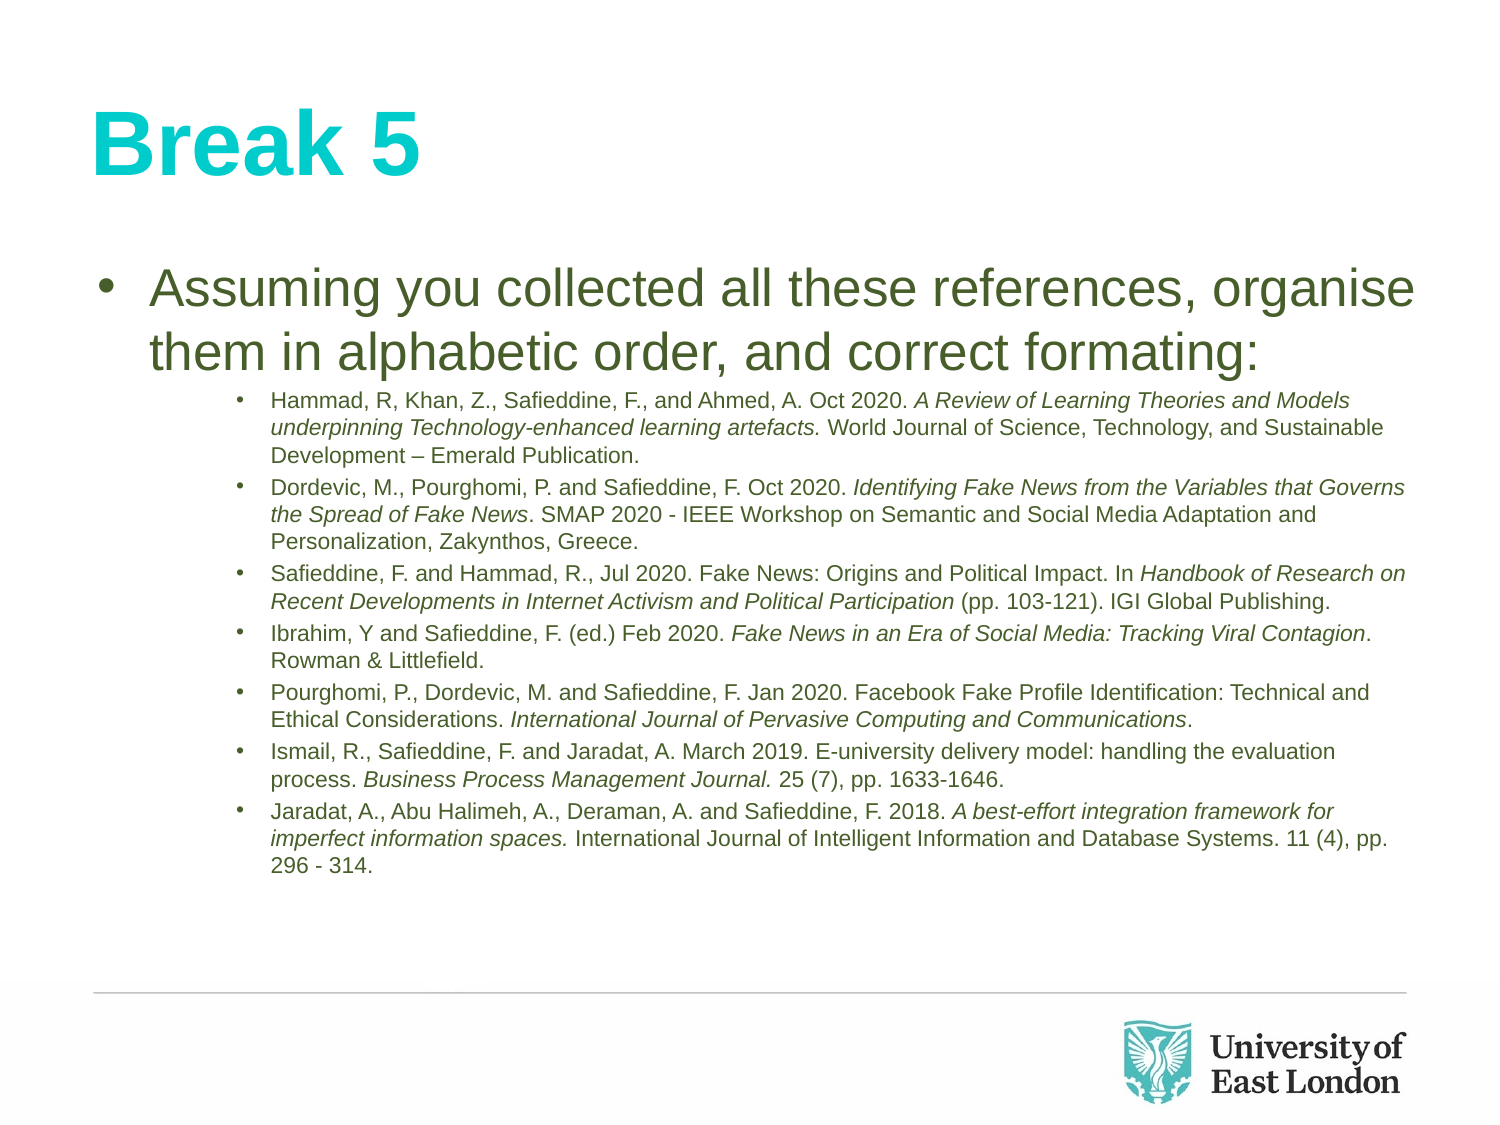

# Break 5
Assuming you collected all these references, organise them in alphabetic order, and correct formating:
Hammad, R, Khan, Z., Safieddine, F., and Ahmed, A. Oct 2020. A Review of Learning Theories and Models underpinning Technology-enhanced learning artefacts. World Journal of Science, Technology, and Sustainable Development – Emerald Publication.
Dordevic, M., Pourghomi, P. and Safieddine, F. Oct 2020. Identifying Fake News from the Variables that Governs the Spread of Fake News. SMAP 2020 - IEEE Workshop on Semantic and Social Media Adaptation and Personalization, Zakynthos, Greece.
Safieddine, F. and Hammad, R., Jul 2020. Fake News: Origins and Political Impact. In Handbook of Research on Recent Developments in Internet Activism and Political Participation (pp. 103-121). IGI Global Publishing.
Ibrahim, Y and Safieddine, F. (ed.) Feb 2020. Fake News in an Era of Social Media: Tracking Viral Contagion. Rowman & Littlefield.
Pourghomi, P., Dordevic, M. and Safieddine, F. Jan 2020. Facebook Fake Profile Identification: Technical and Ethical Considerations. International Journal of Pervasive Computing and Communications.
Ismail, R., Safieddine, F. and Jaradat, A. March 2019. E-university delivery model: handling the evaluation process. Business Process Management Journal. 25 (7), pp. 1633-1646.
Jaradat, A., Abu Halimeh, A., Deraman, A. and Safieddine, F. 2018. A best-effort integration framework for imperfect information spaces. International Journal of Intelligent Information and Database Systems. 11 (4), pp. 296 - 314.